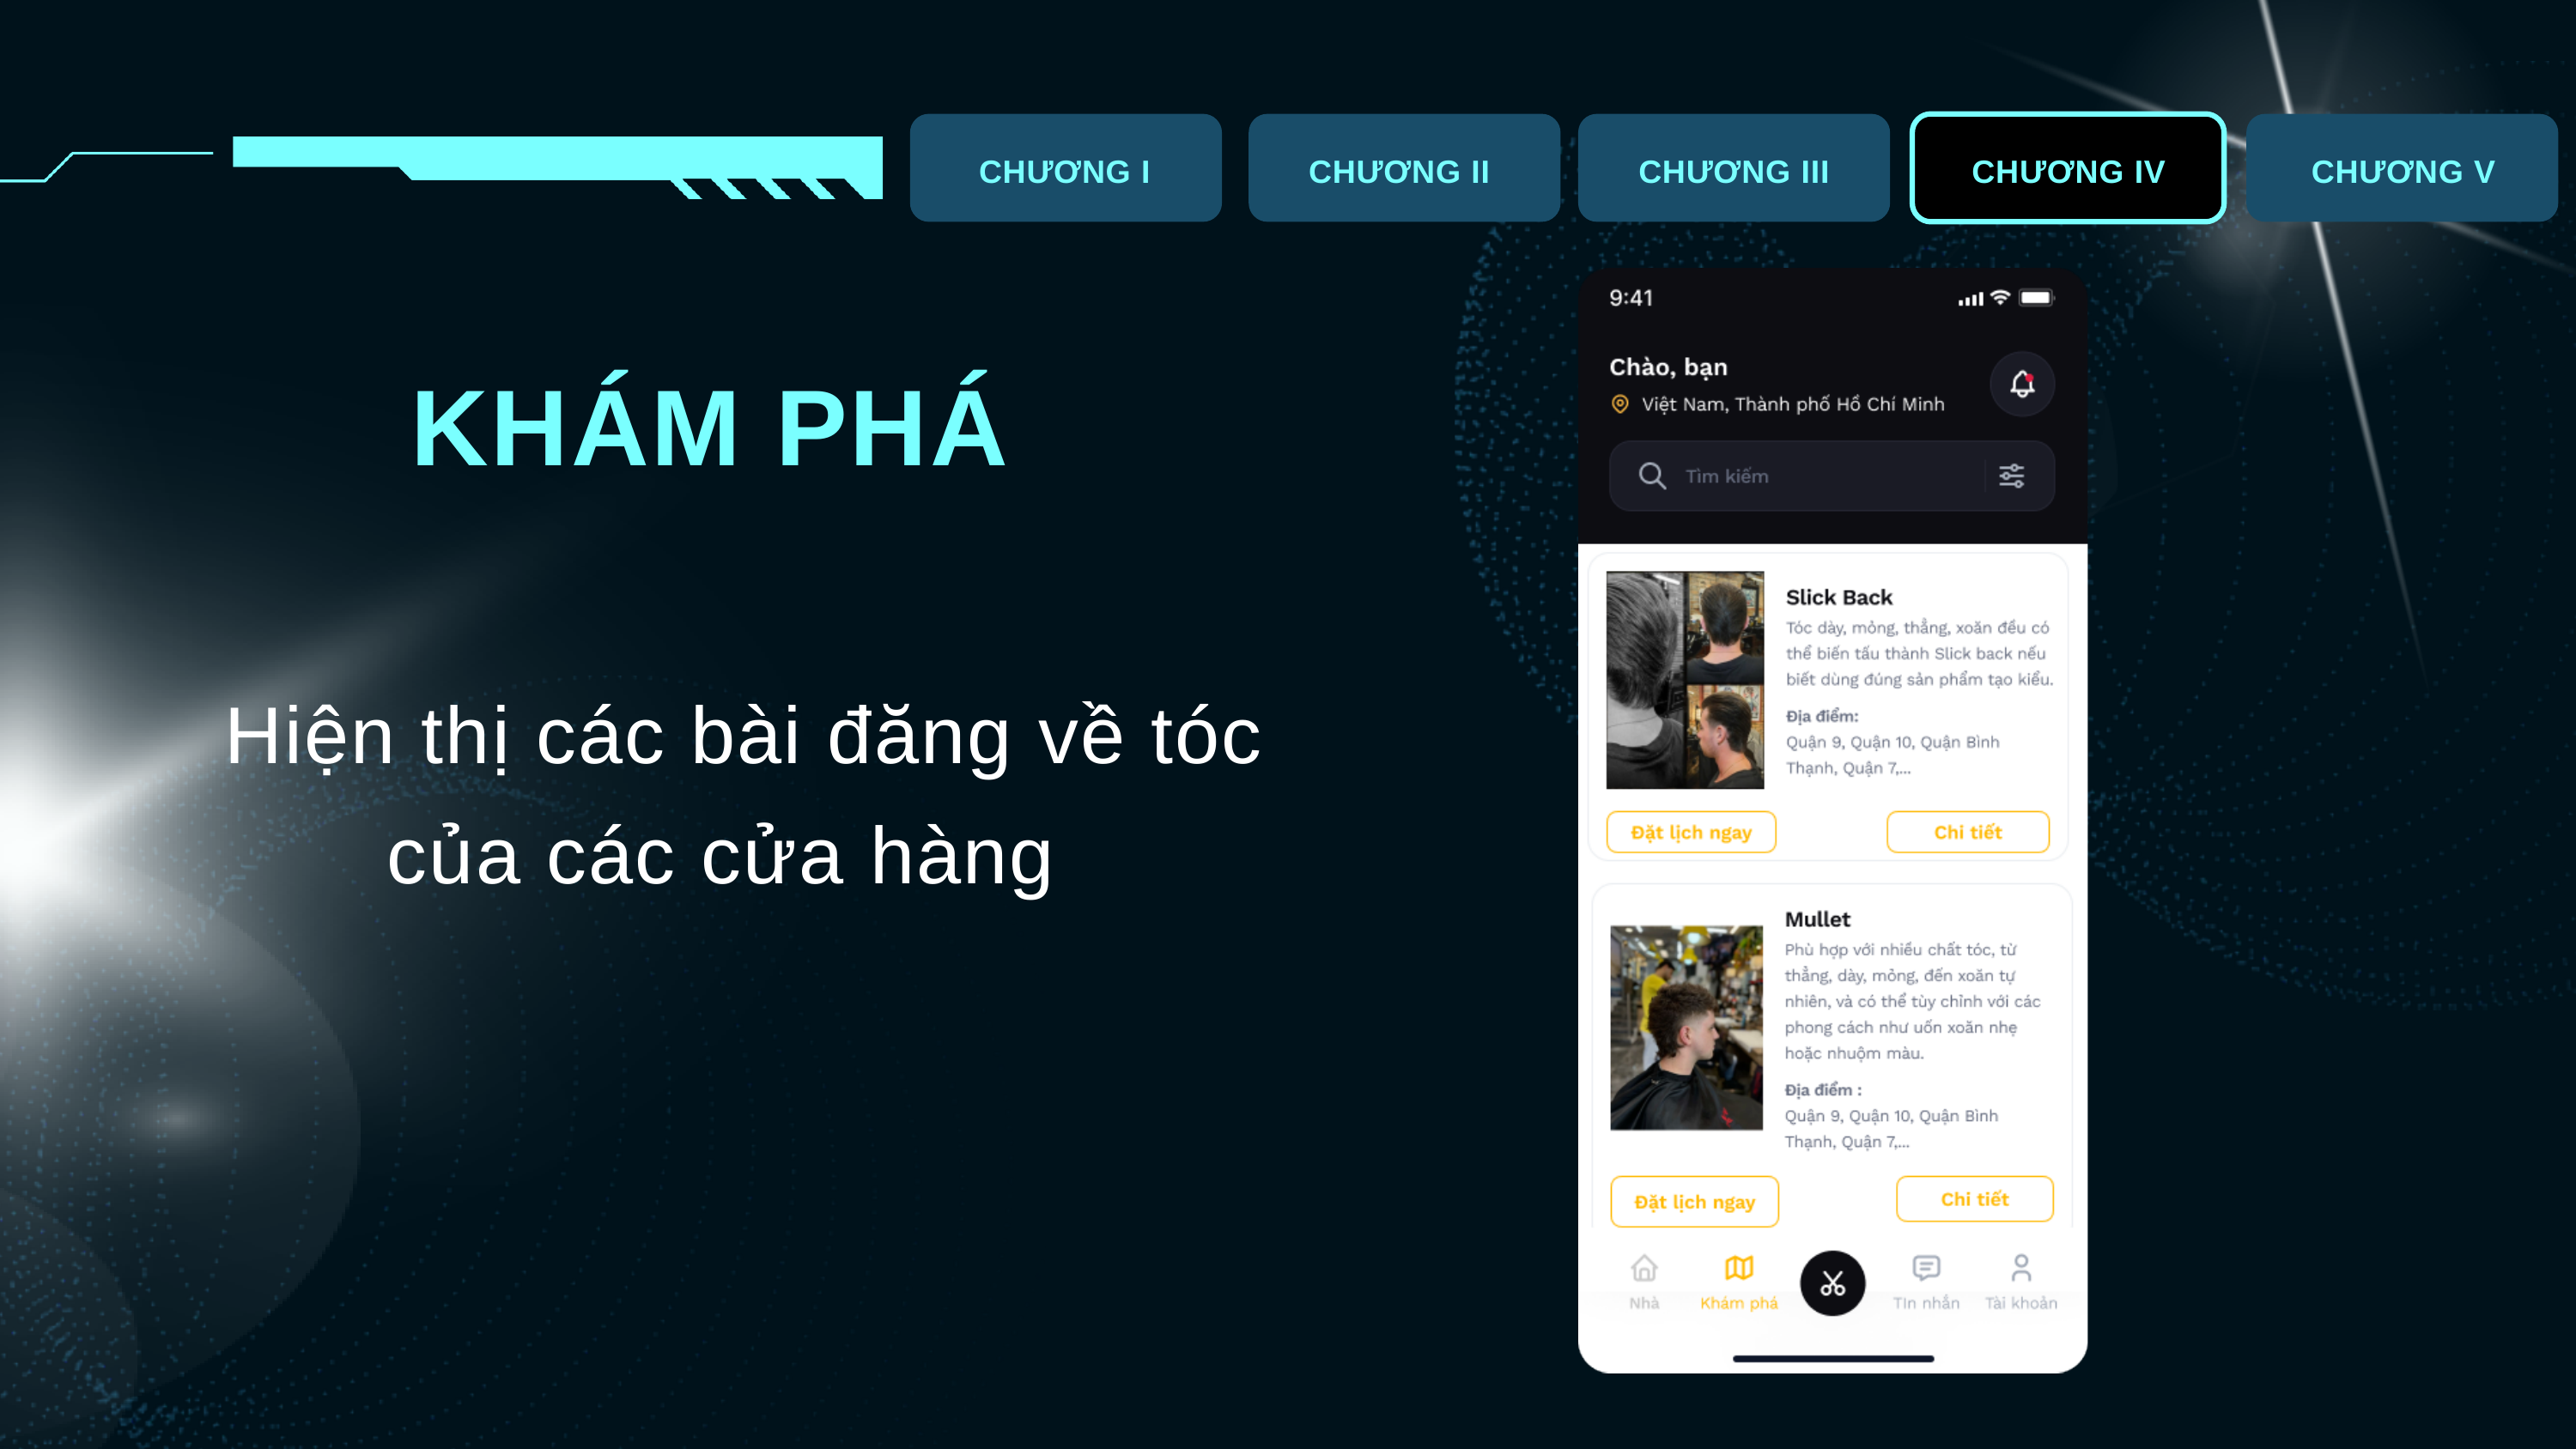

CHƯƠNG I
CHƯƠNG II
CHƯƠNG III
CHƯƠNG IV
CHƯƠNG V

KHÁM PHÁ
Hiện thị các bài đăng về tóc của các cửa hàng